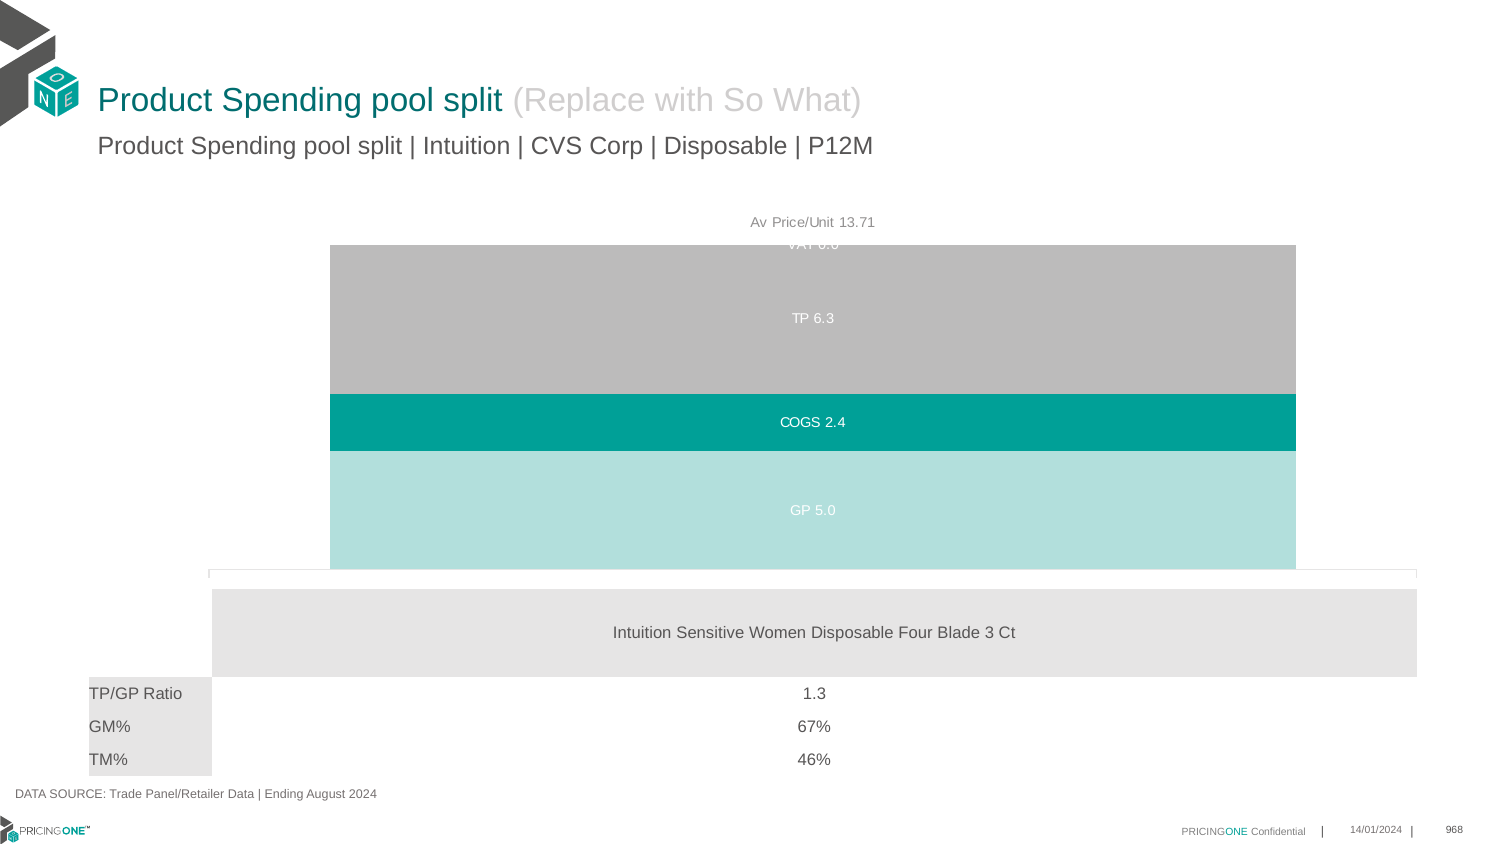

# Product Spending pool split (Replace with So What)
Product Spending pool split | Intuition | CVS Corp | Disposable | P12M

### Chart

| Category | GP | COGS | TP | VAT |
|---|---|---|---|---|
| Av Price/Unit 13.71 | 4.987820353159851 | 2.4266976998141265 | 6.291207886720363 | 0.0 |
|  | Intuition Sensitive Women Disposable Four Blade 3 Ct |
| --- | --- |
| TP/GP Ratio | 1.3 |
| GM% | 67% |
| TM% | 46% |
DATA SOURCE: Trade Panel/Retailer Data | Ending August 2024

14/01/2024
968